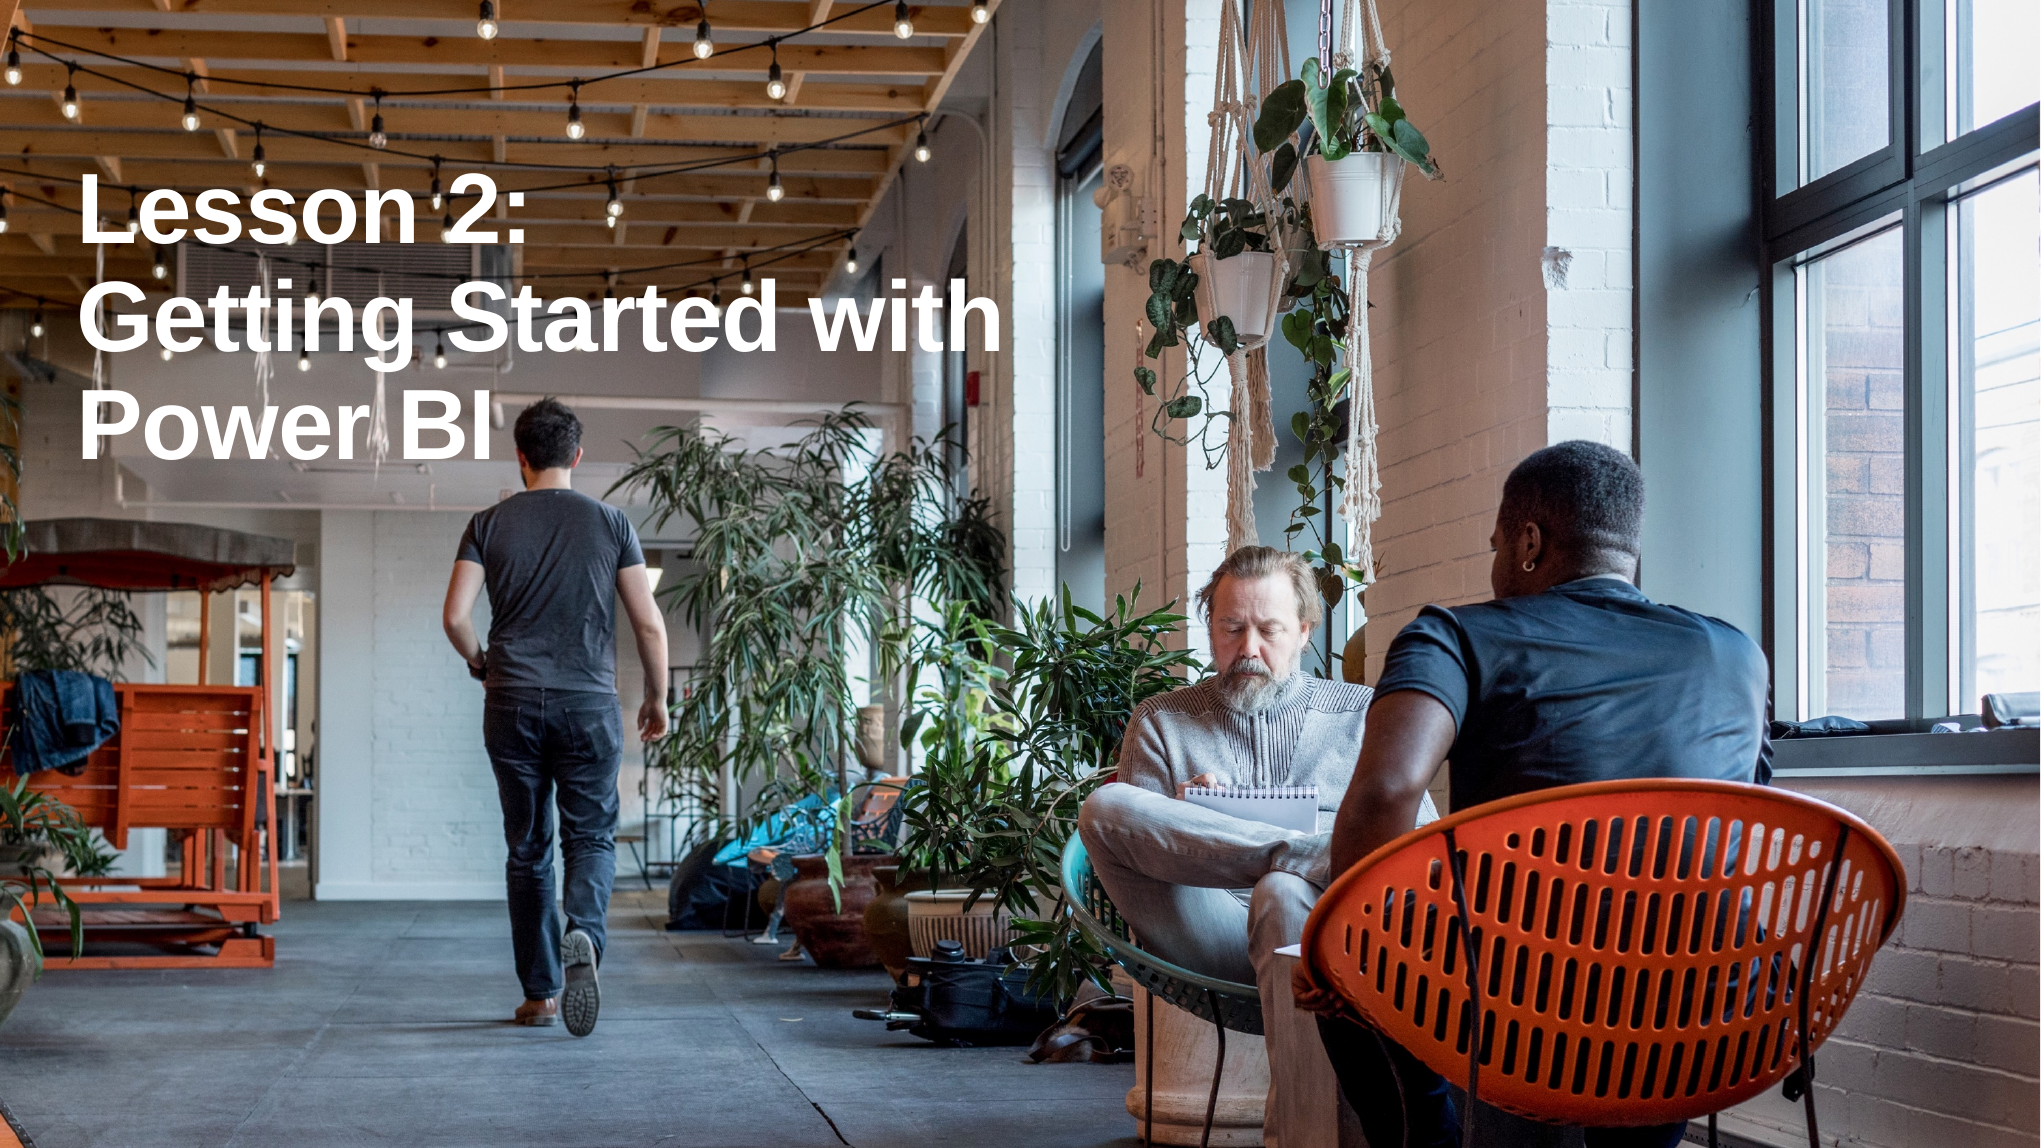

# Lesson 2: Getting Started with Power BI